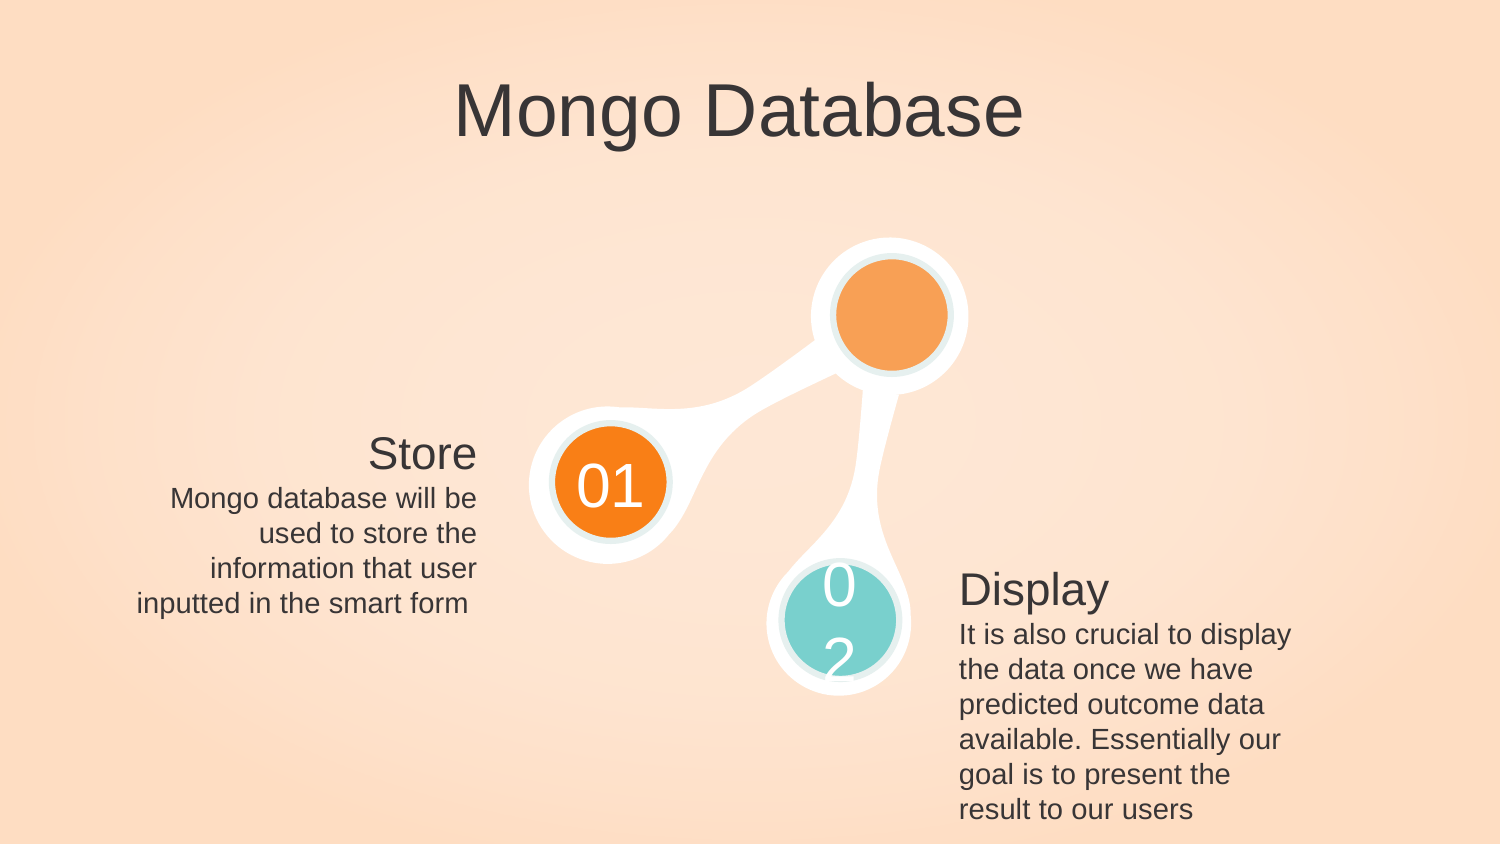

Mongo Database

# Store

01
Mongo database will be used to store the information that user inputted in the smart form

Display

02
It is also crucial to display the data once we have predicted outcome data available. Essentially our goal is to present the result to our users